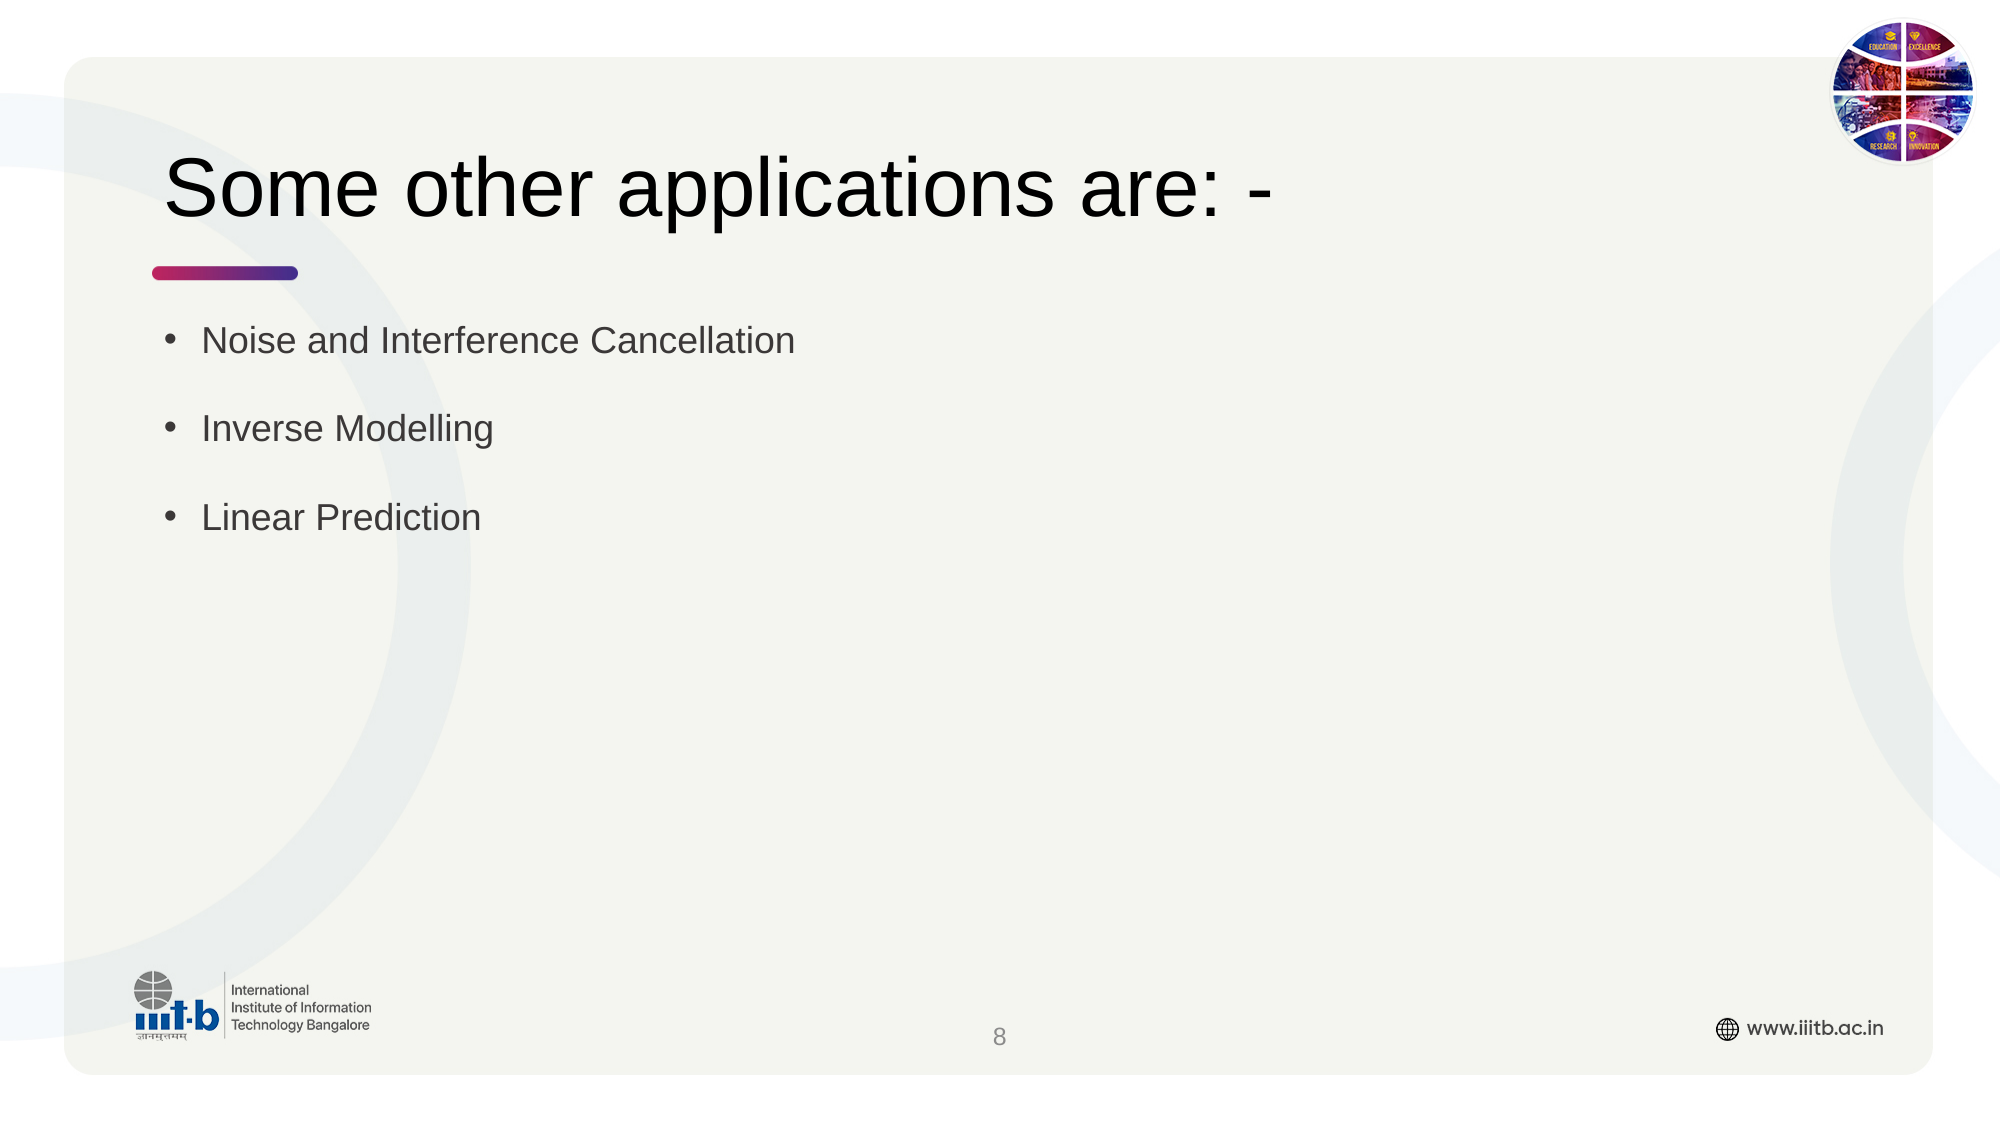

# Some other applications are: -
Noise and Interference Cancellation
Inverse Modelling
Linear Prediction
8